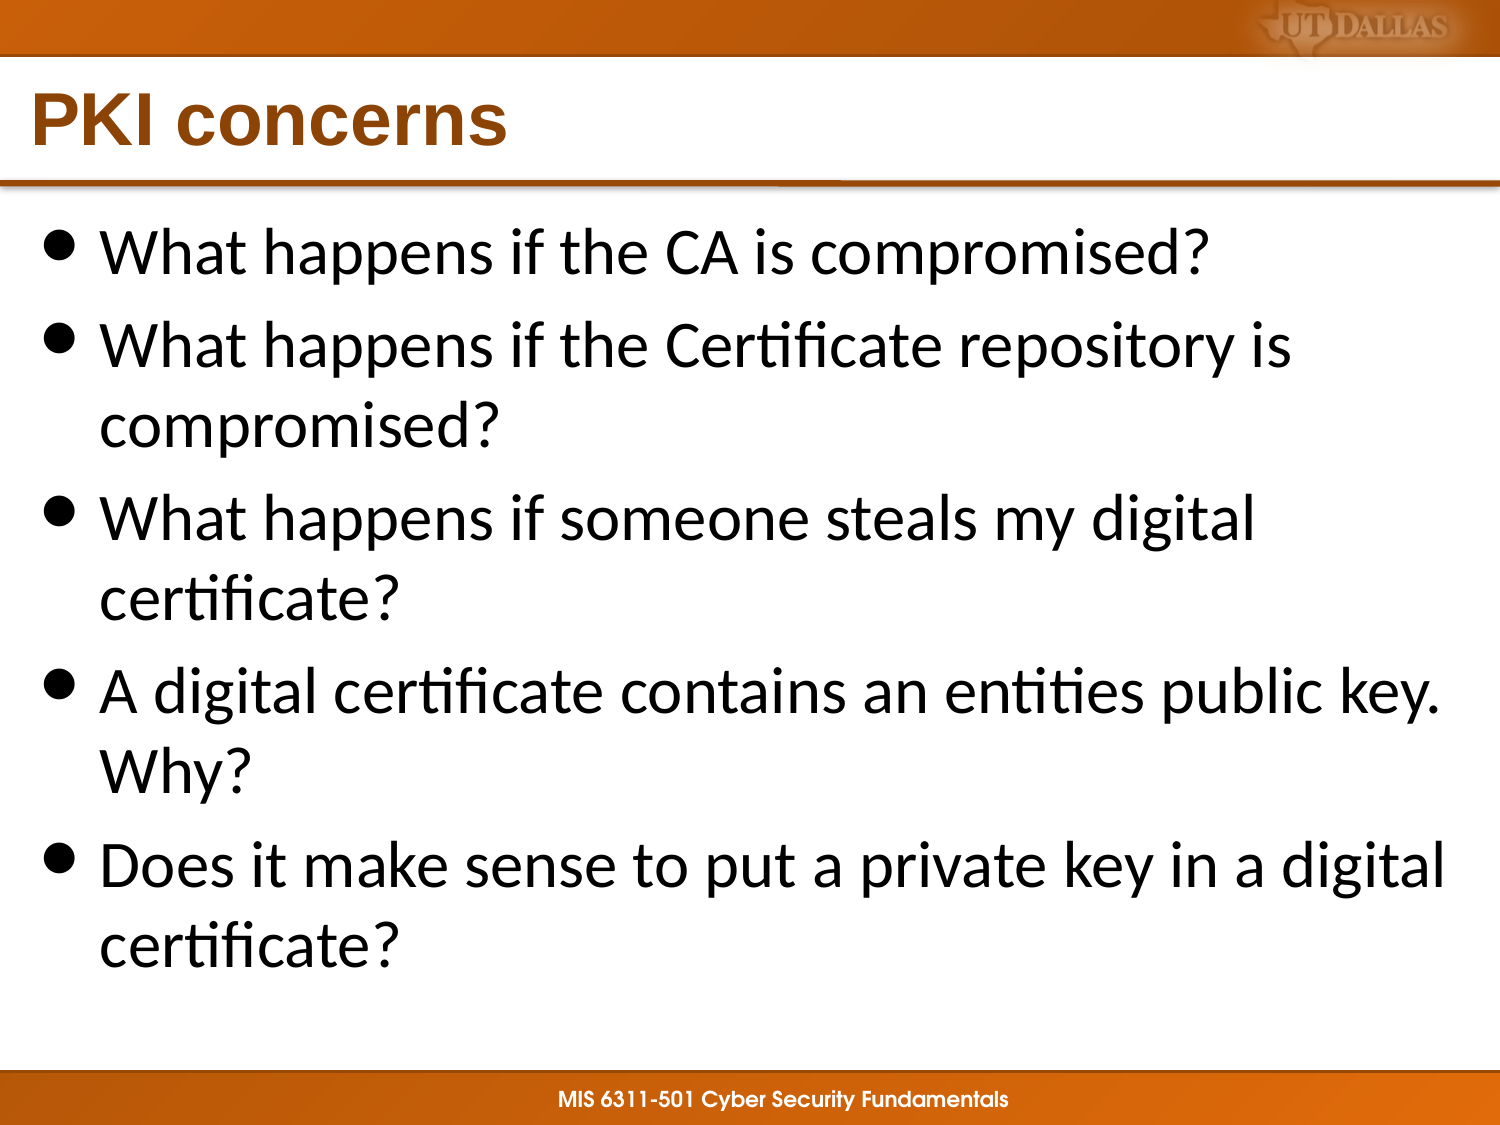

# PKI concerns
What happens if the CA is compromised?
What happens if the Certificate repository is compromised?
What happens if someone steals my digital certificate?
A digital certificate contains an entities public key. Why?
Does it make sense to put a private key in a digital certificate?